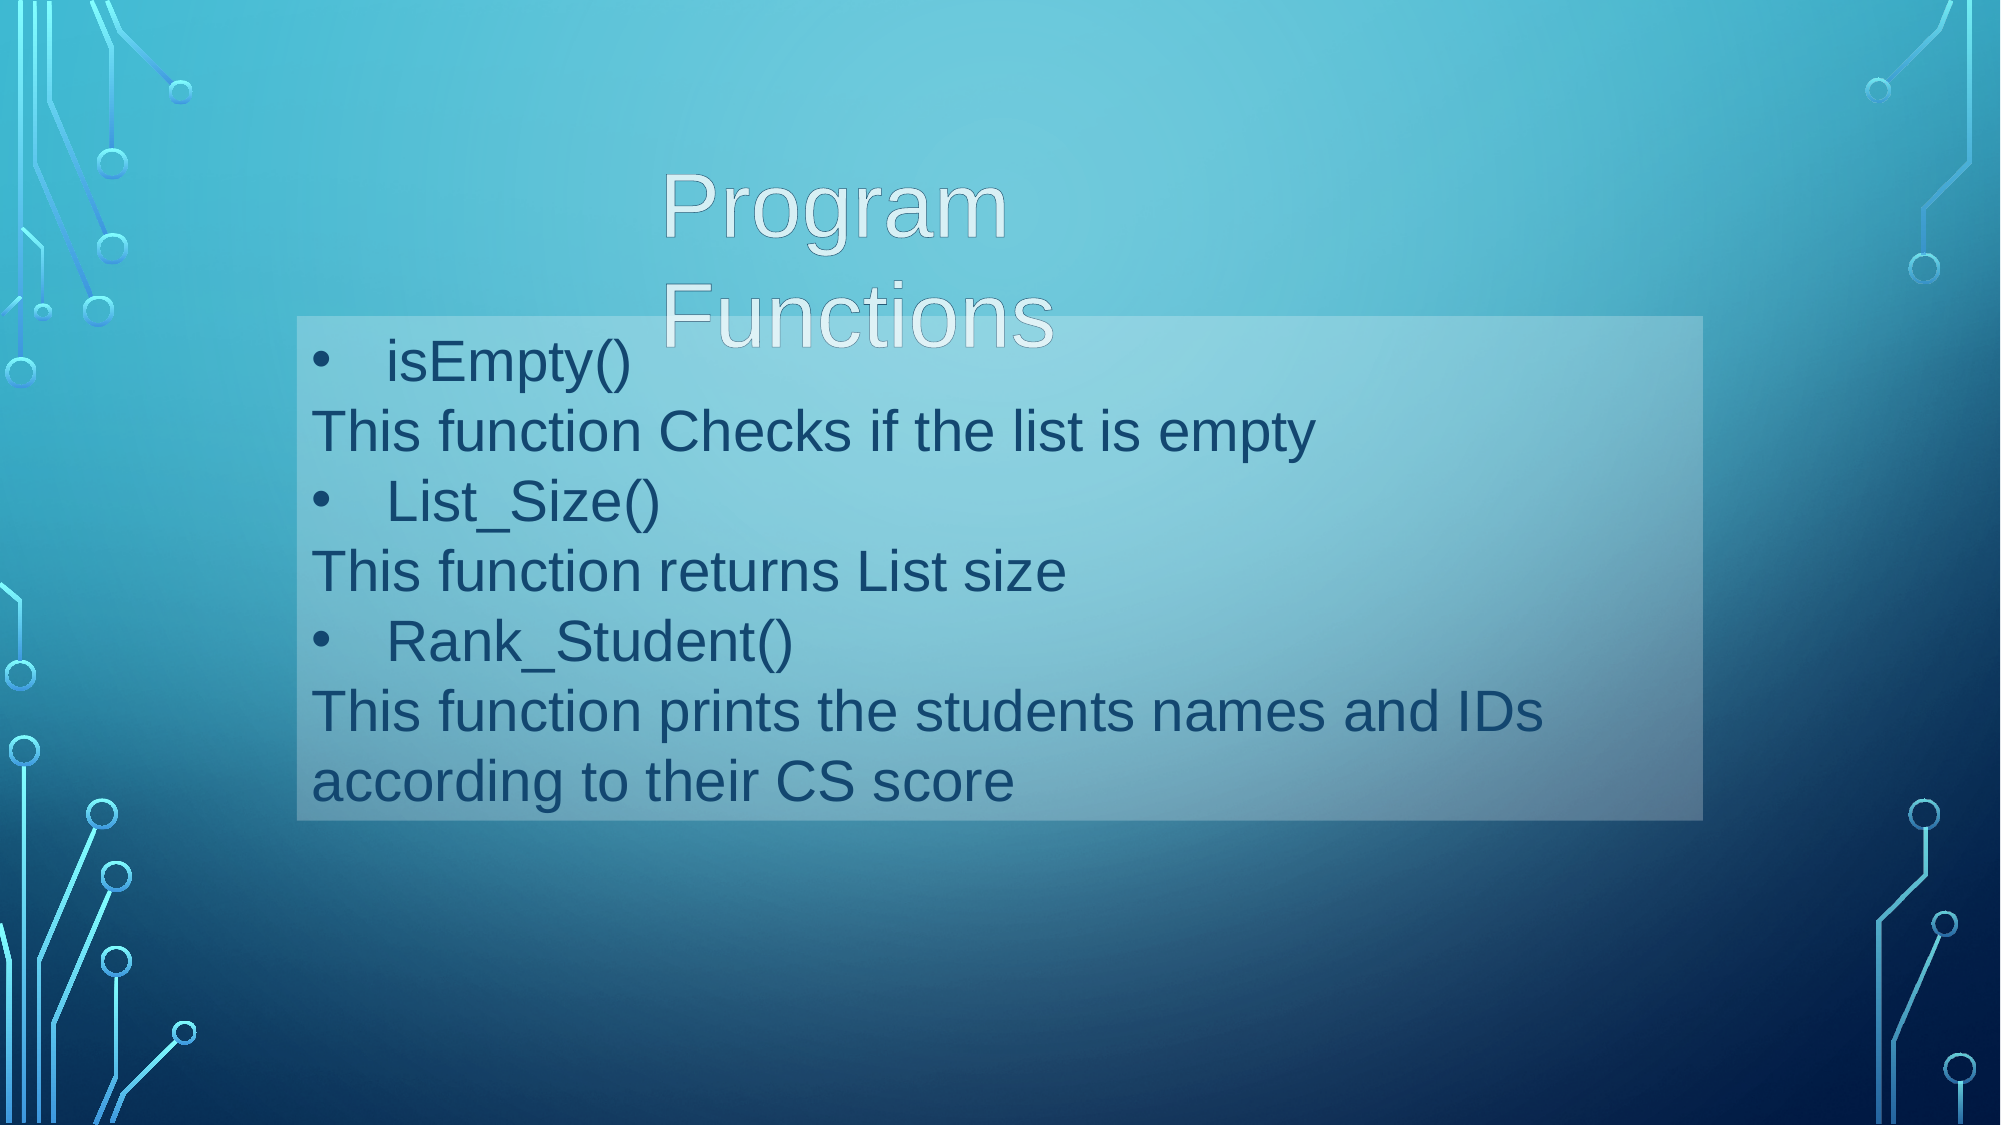

Program Functions
isEmpty()
This function Checks if the list is empty
List_Size()
This function returns List size
Rank_Student()
This function prints the students names and IDs according to their CS score